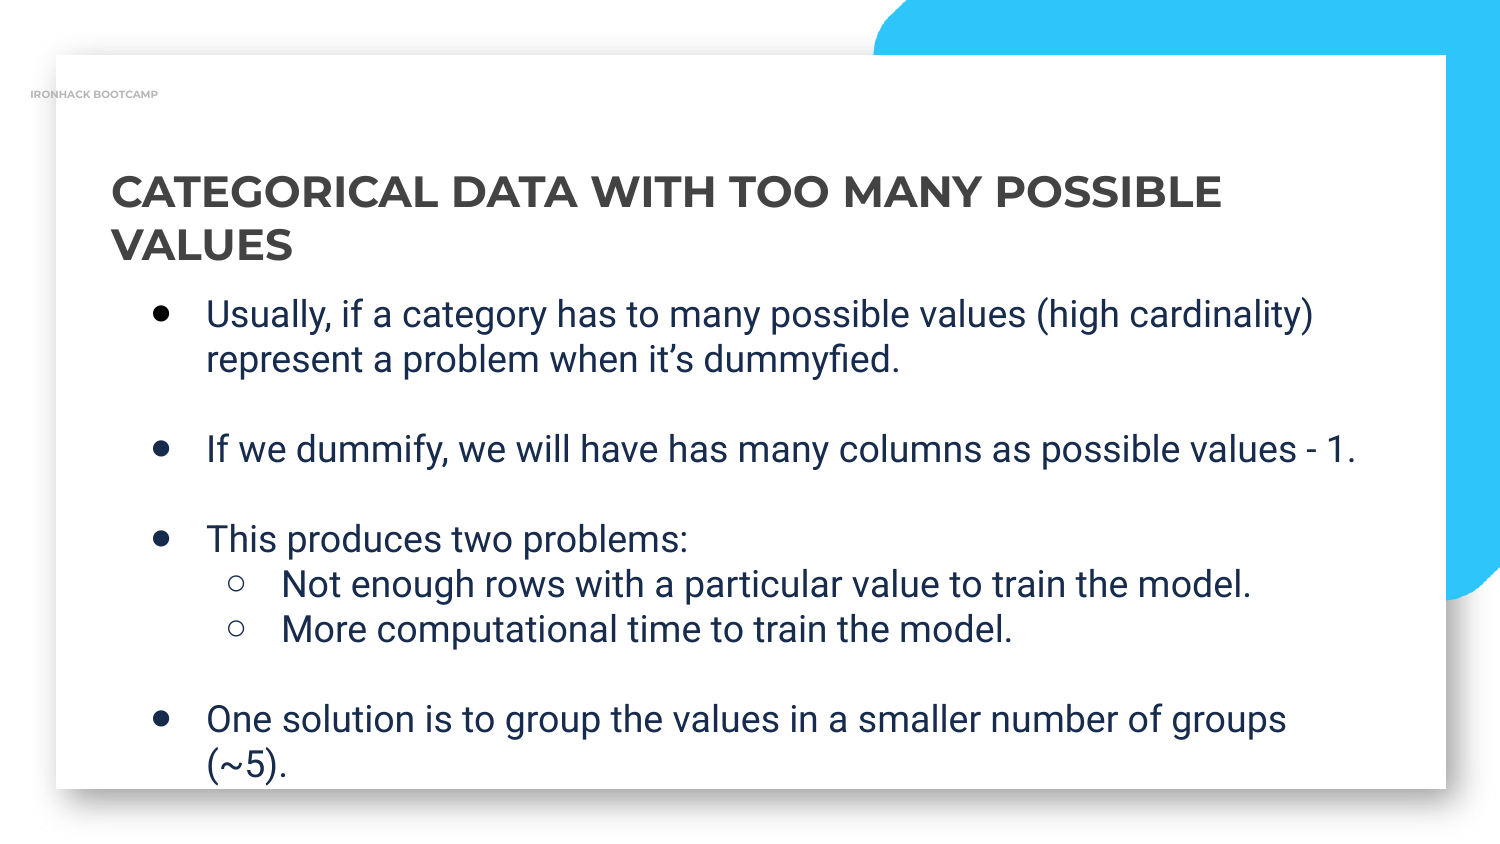

IRONHACK BOOTCAMP
CATEGORICAL DATA WITH TOO MANY POSSIBLE VALUES
Usually, if a category has to many possible values (high cardinality) represent a problem when it’s dummyfied.

If we dummify, we will have has many columns as possible values - 1.

This produces two problems:
Not enough rows with a particular value to train the model.
More computational time to train the model.

One solution is to group the values in a smaller number of groups (~5).